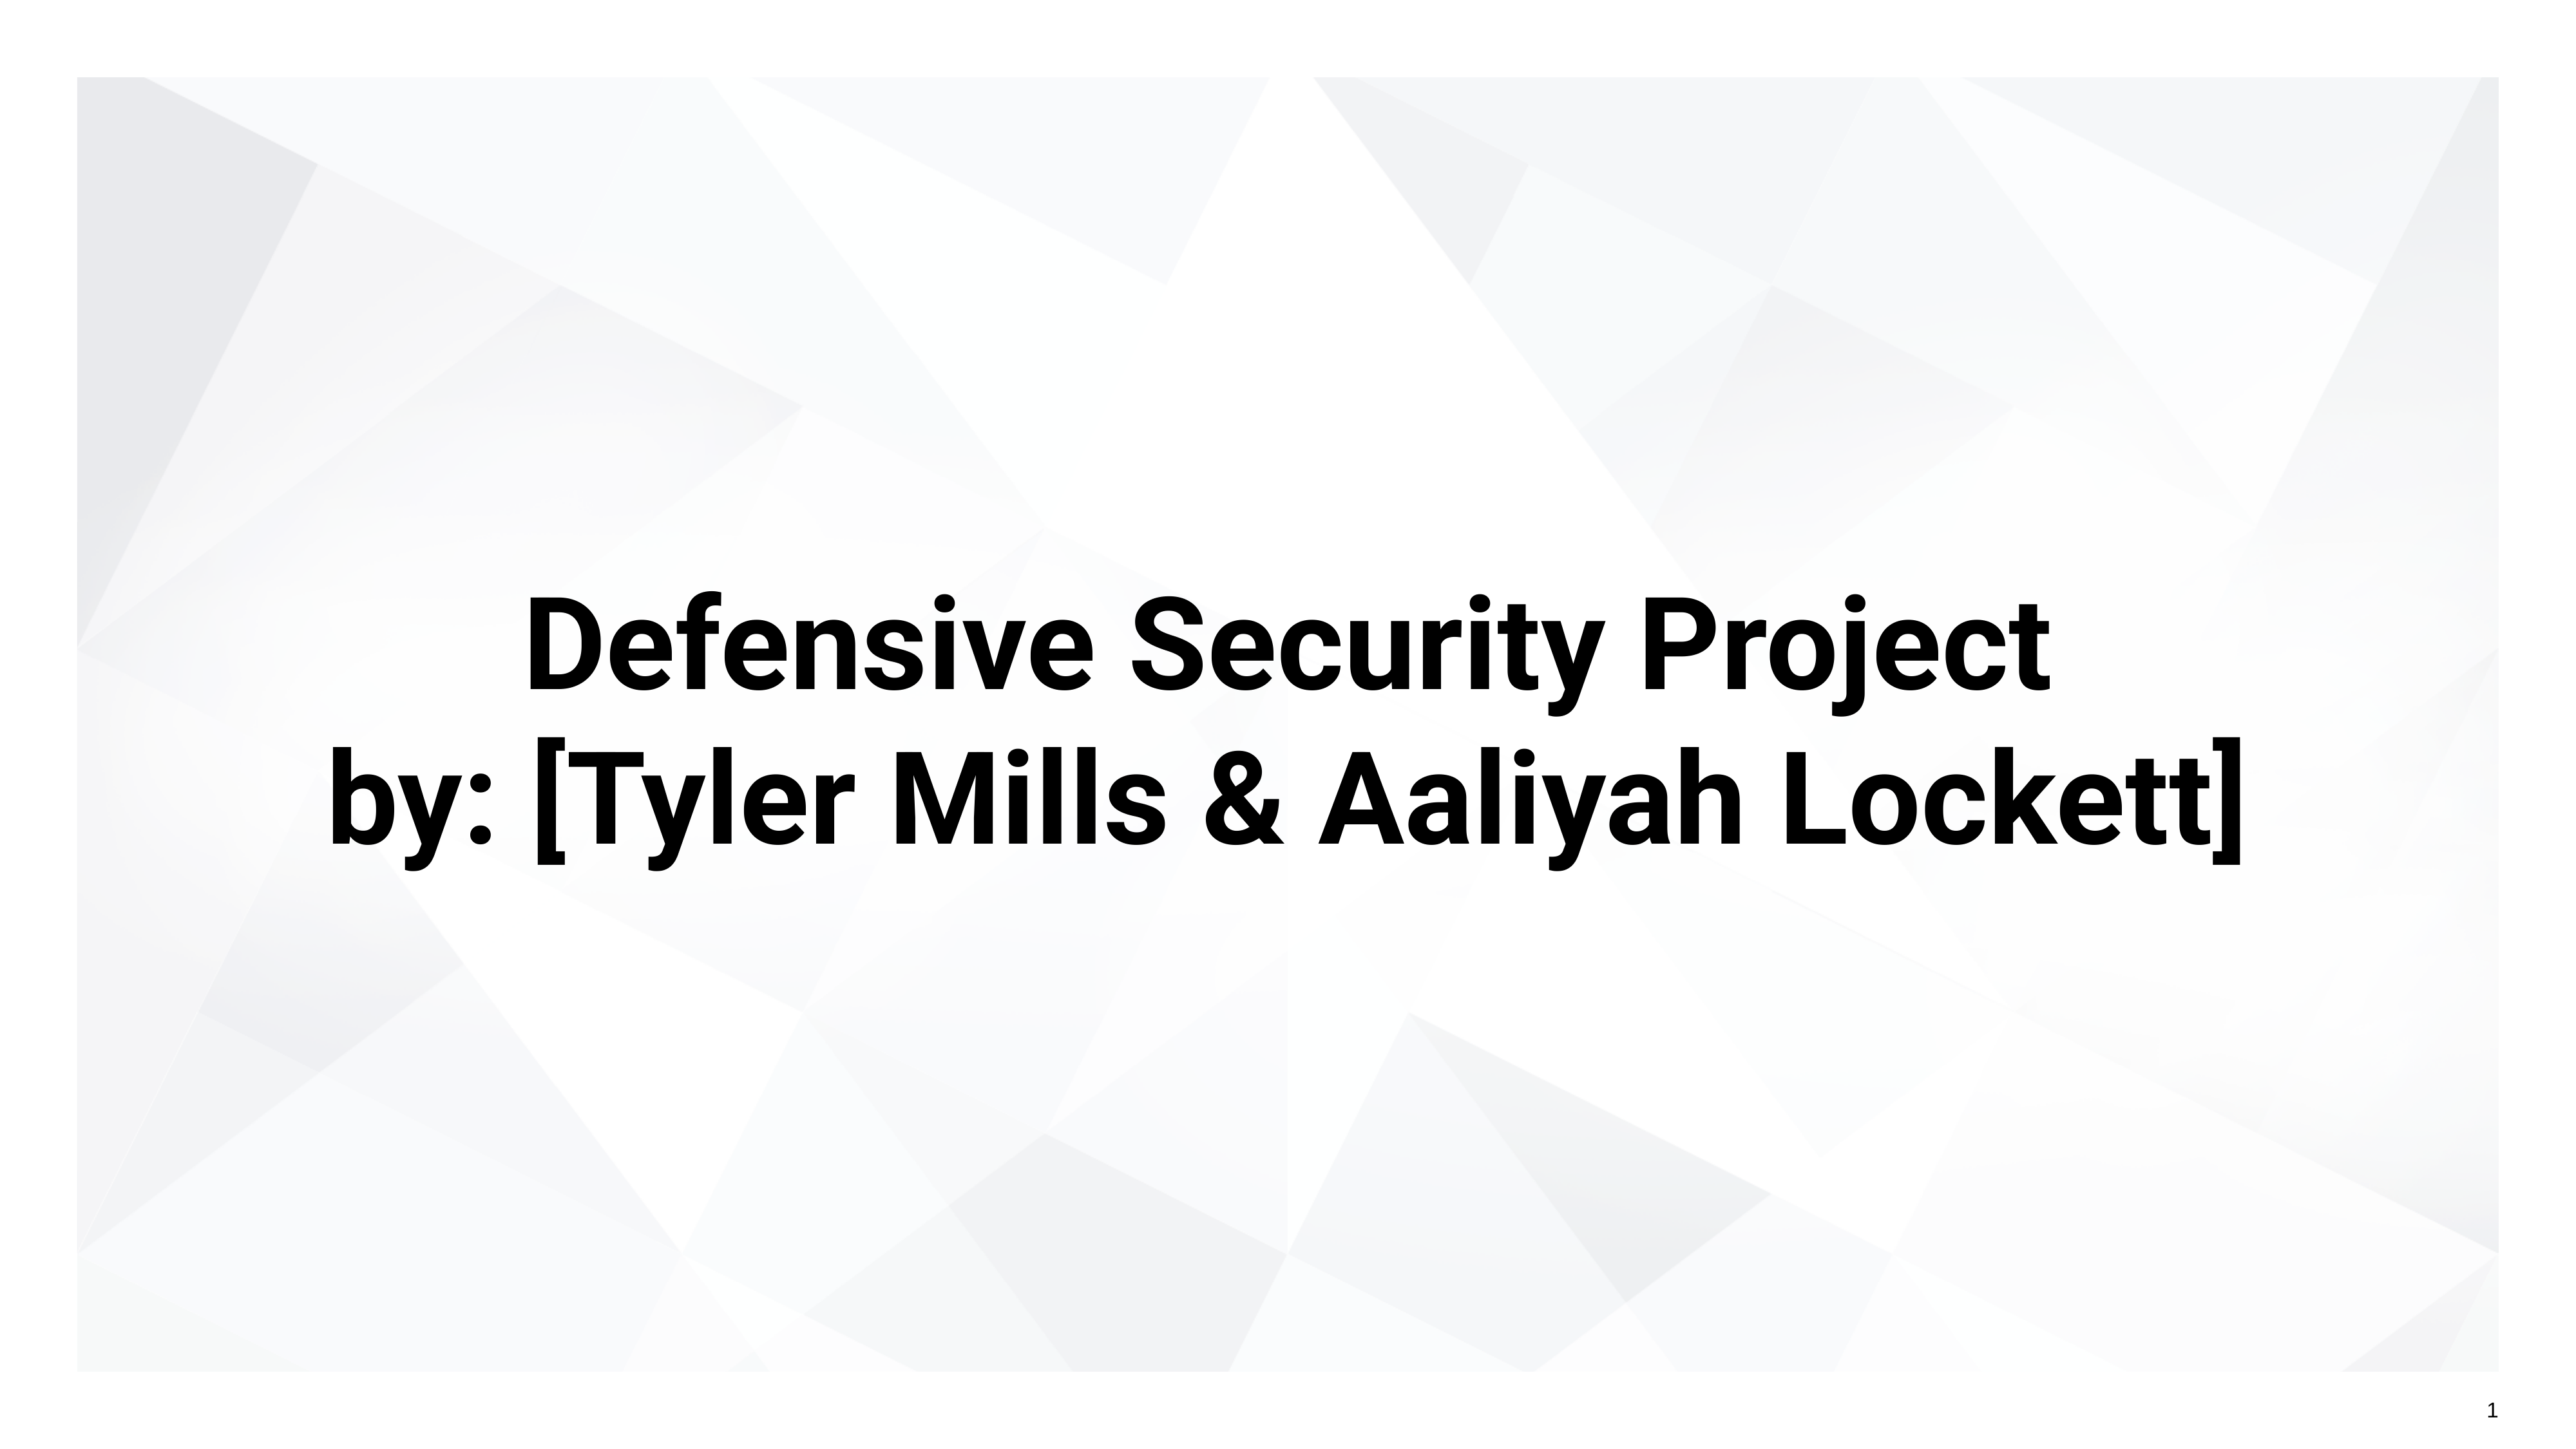

# Defensive Security Project
by: [Tyler Mills & Aaliyah Lockett]

1